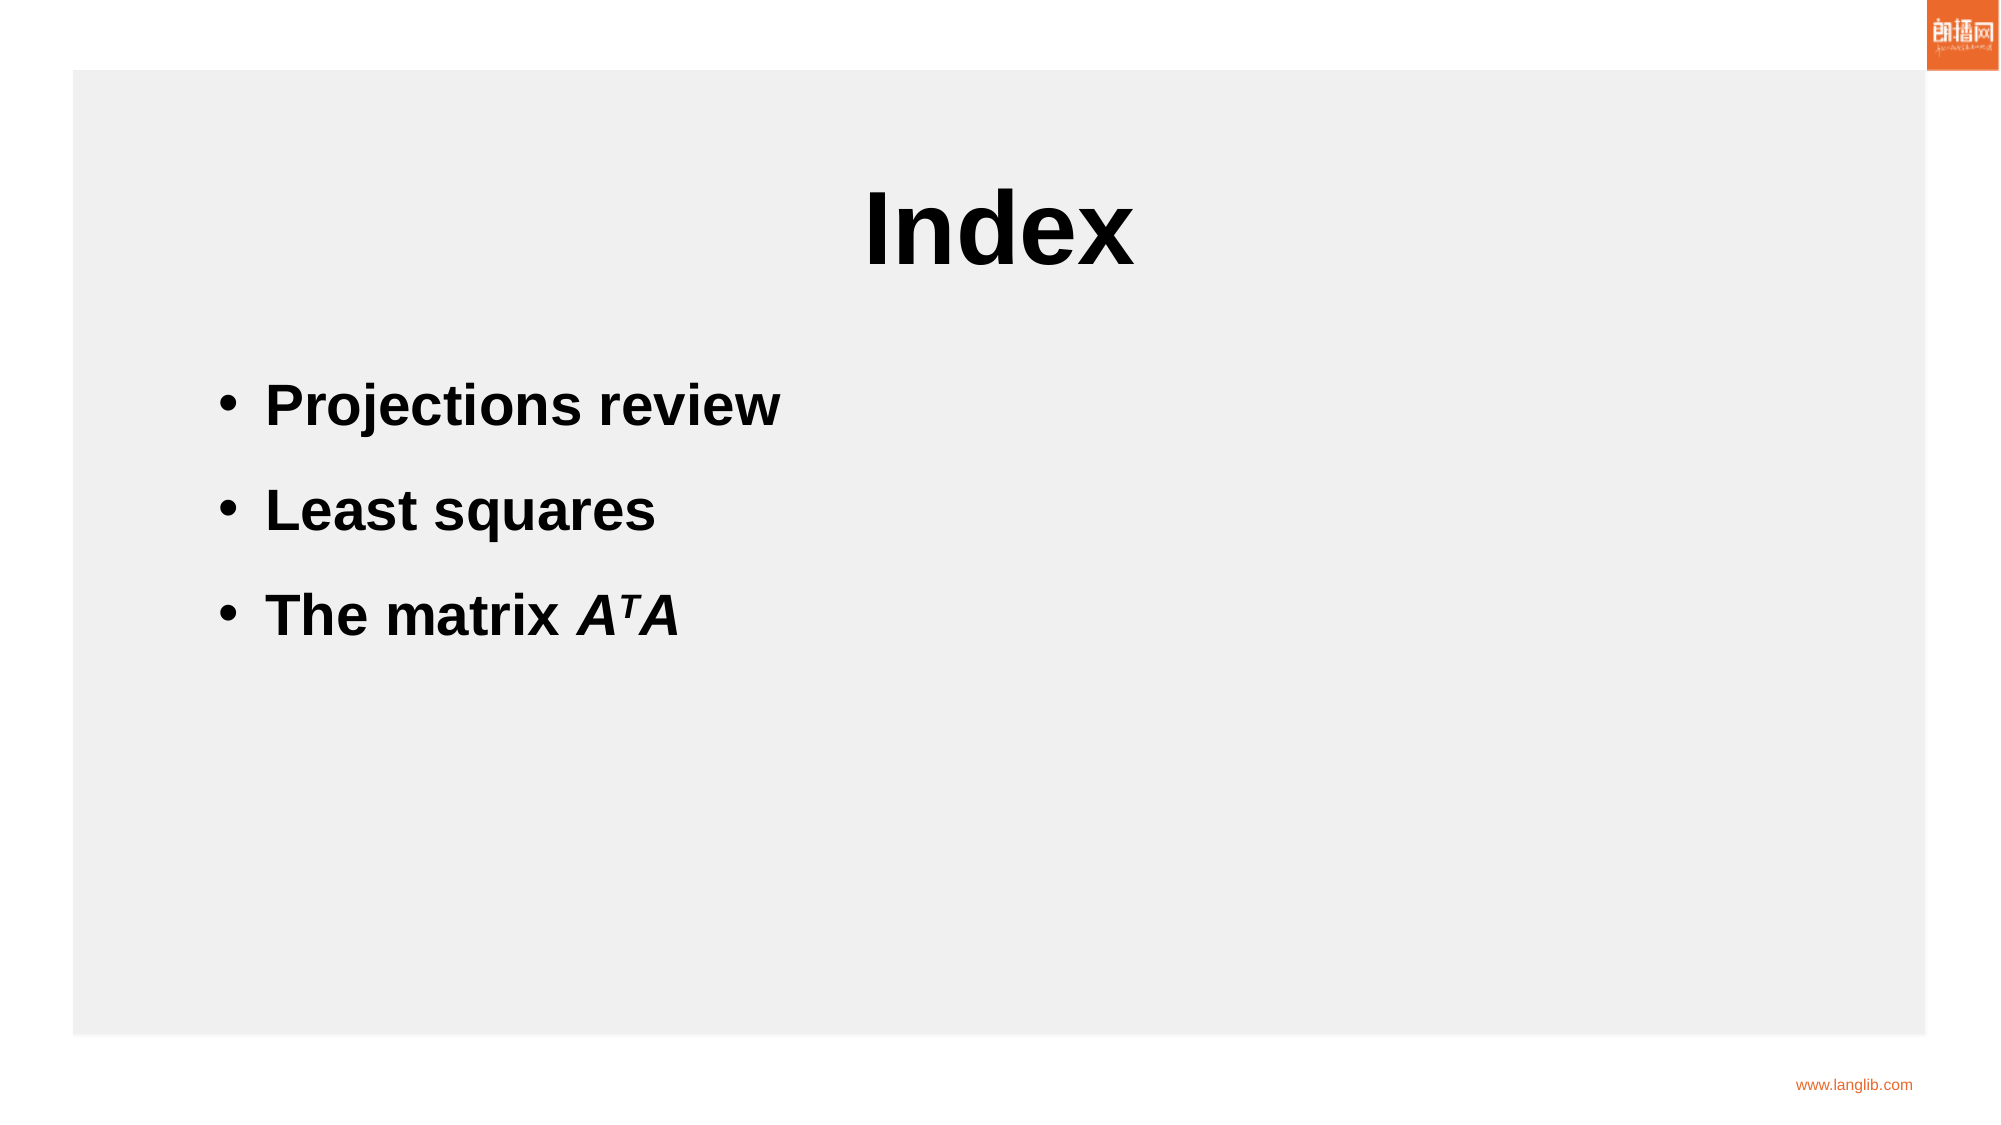

Index
Projections review
Least squares
The matrix ATA